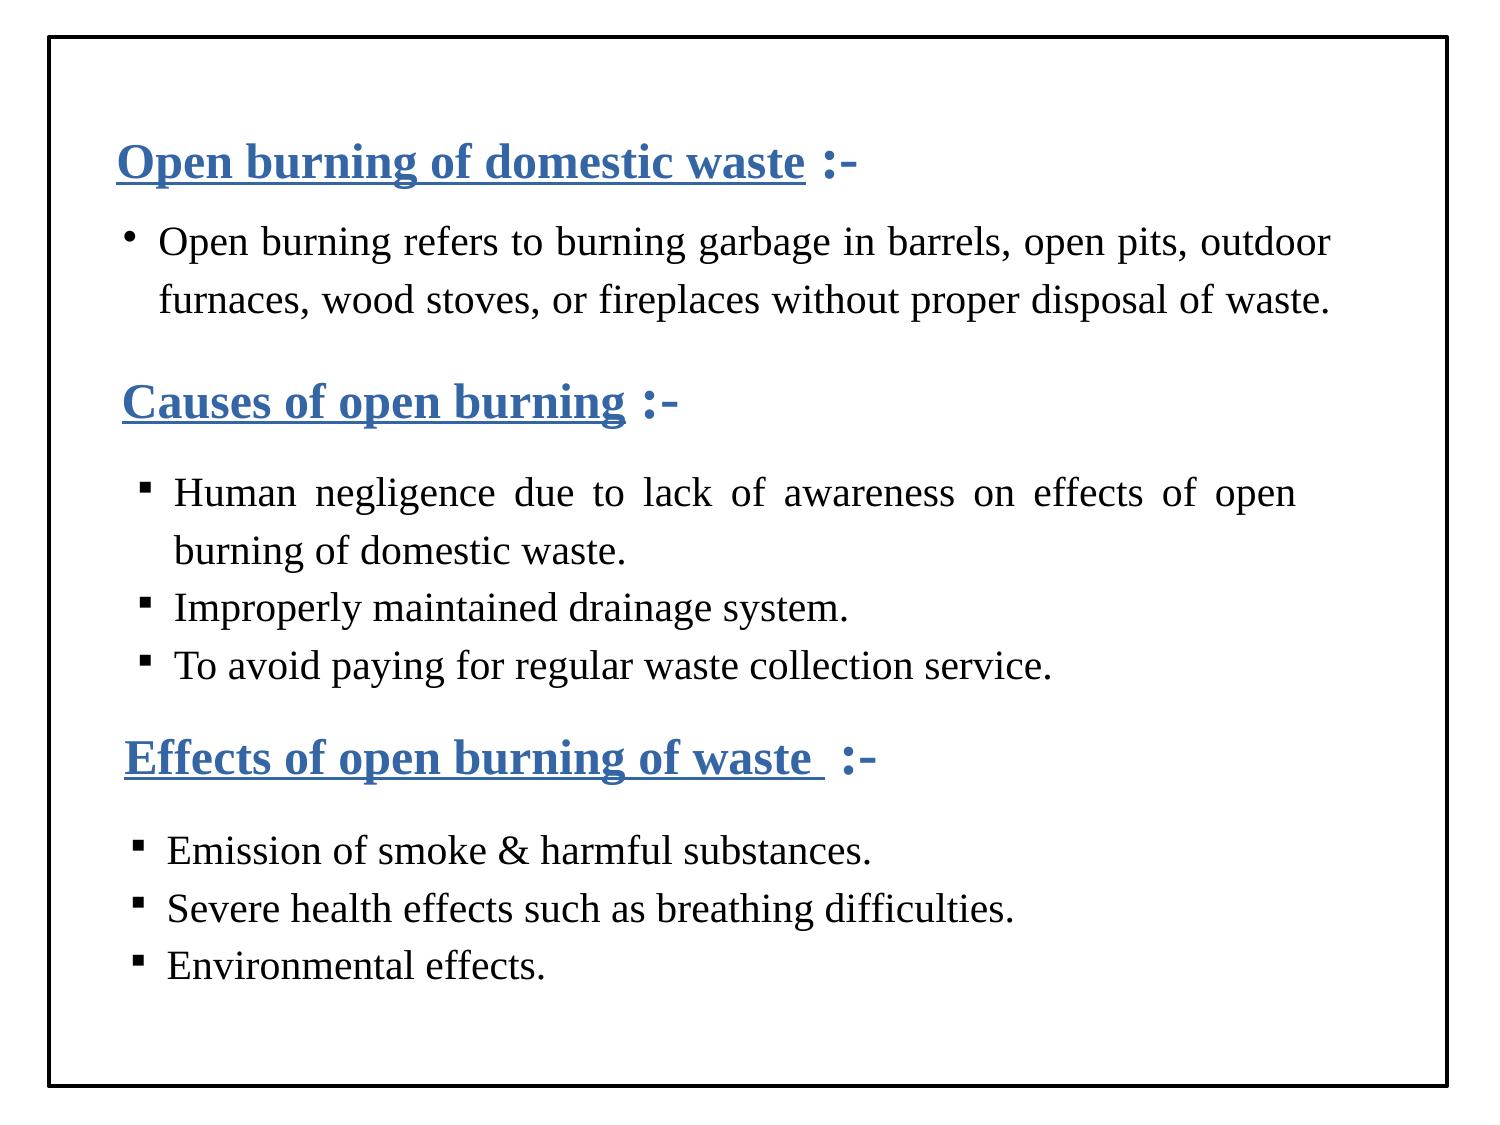

Open burning of domestic waste :-
Open burning refers to burning garbage in barrels, open pits, outdoor furnaces, wood stoves, or fireplaces without proper disposal of waste.
Causes of open burning :-
Human negligence due to lack of awareness on effects of open burning of domestic waste.
Improperly maintained drainage system.
To avoid paying for regular waste collection service.
Effects of open burning of waste  :-
Emission of smoke & harmful substances.
Severe health effects such as breathing difficulties.
Environmental effects.